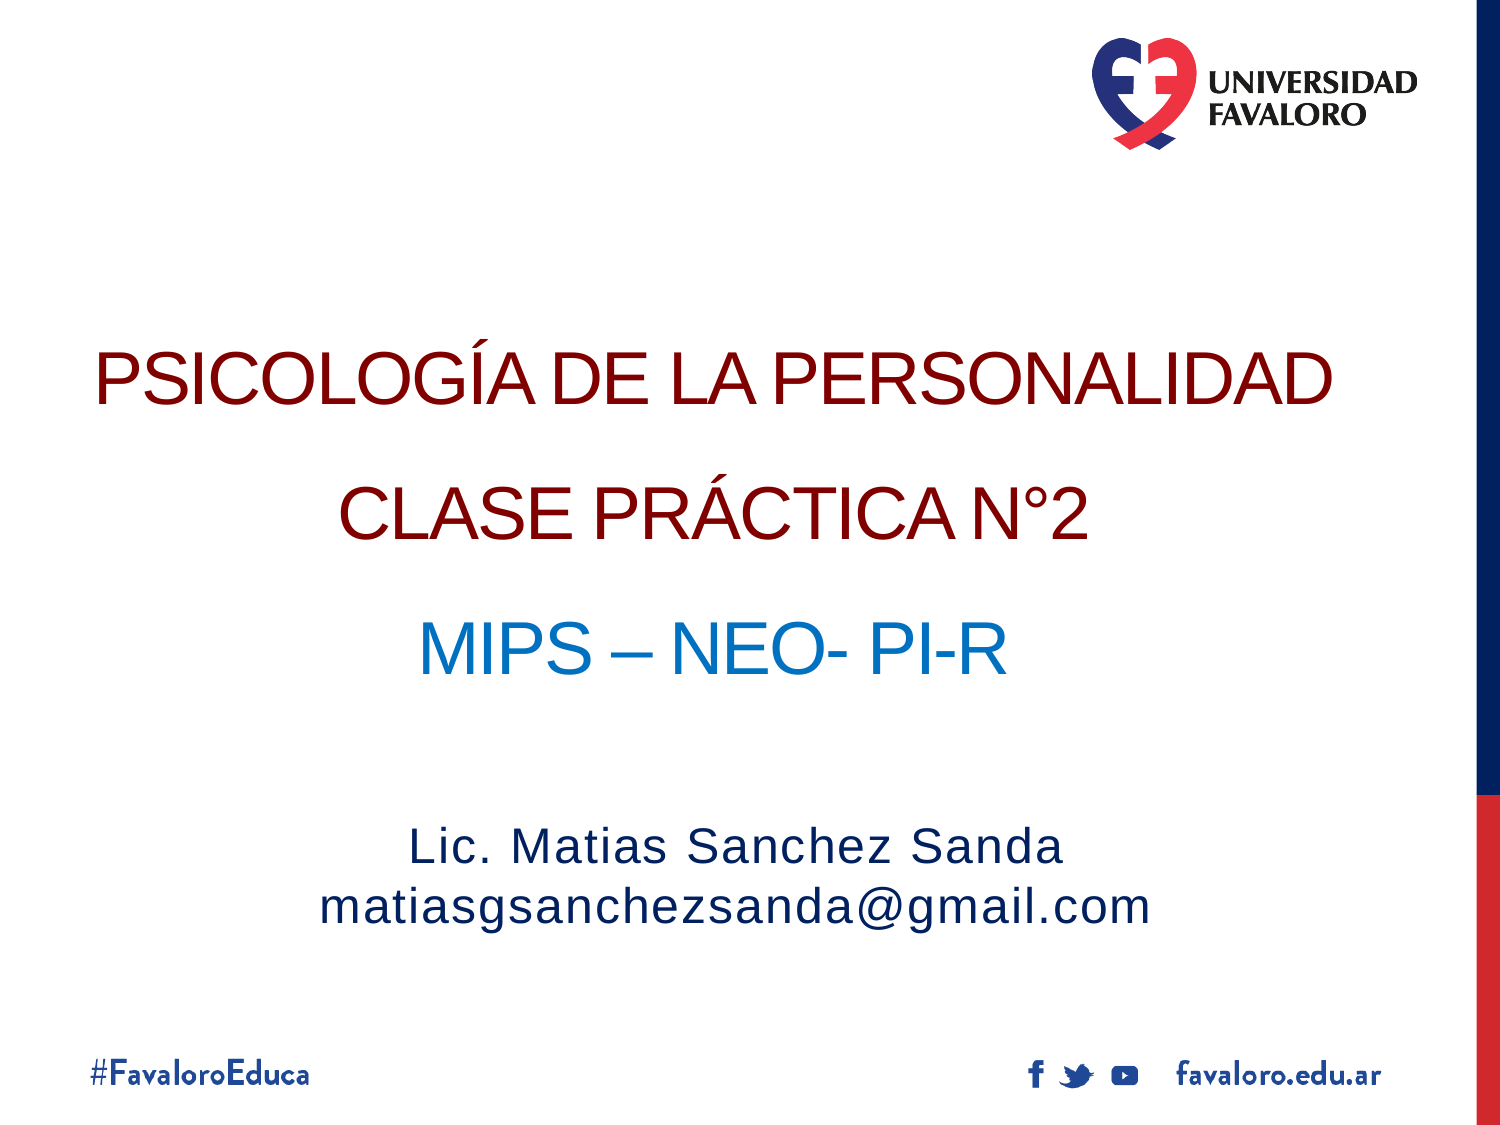

# Psicología de la Personalidad Clase Práctica N°2 MIPS – NEO- PI-R
Lic. Matias Sanchez Sanda
matiasgsanchezsanda@gmail.com